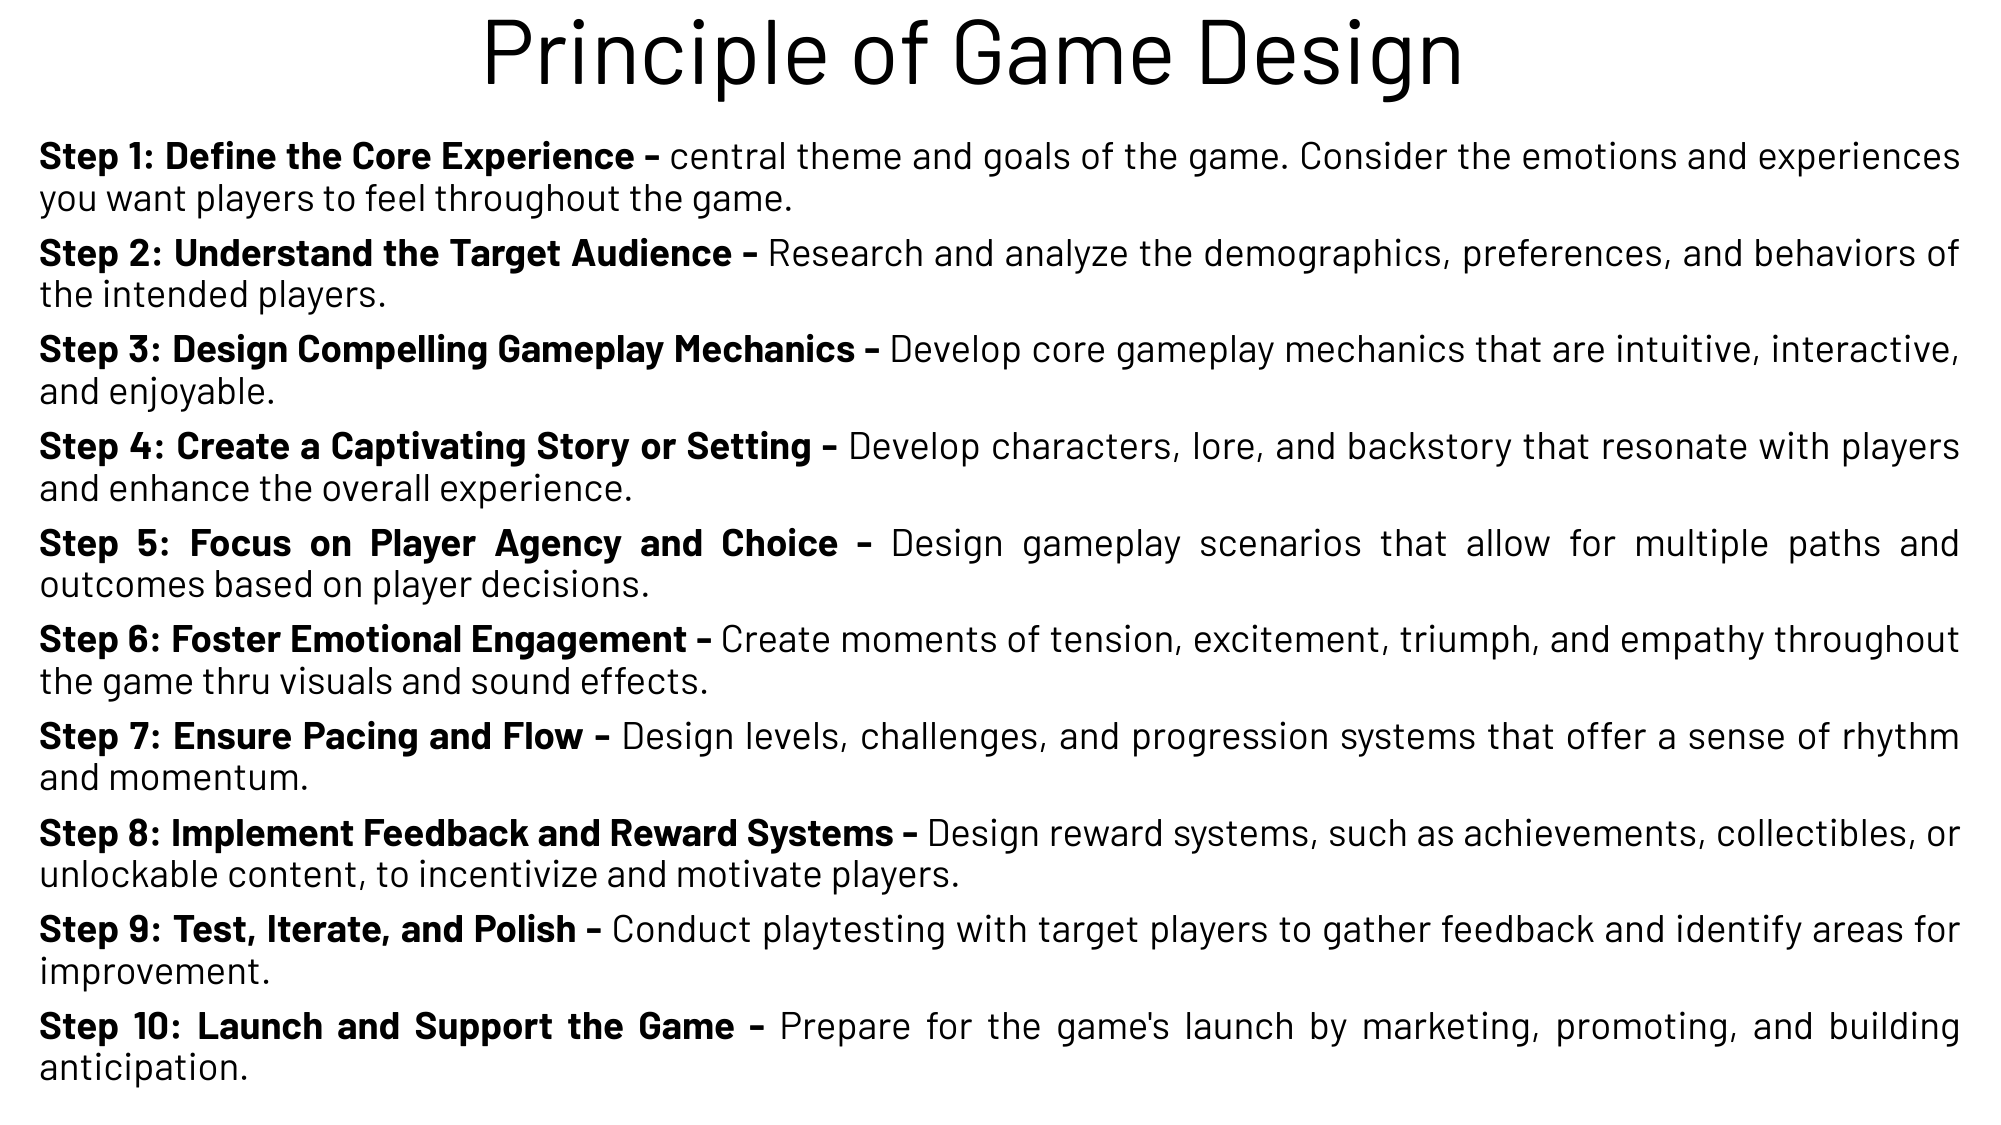

# Principle of Game Design
Step 1: Define the Core Experience - central theme and goals of the game. Consider the emotions and experiences you want players to feel throughout the game.
Step 2: Understand the Target Audience - Research and analyze the demographics, preferences, and behaviors of the intended players.
Step 3: Design Compelling Gameplay Mechanics - Develop core gameplay mechanics that are intuitive, interactive, and enjoyable.
Step 4: Create a Captivating Story or Setting - Develop characters, lore, and backstory that resonate with players and enhance the overall experience.
Step 5: Focus on Player Agency and Choice - Design gameplay scenarios that allow for multiple paths and outcomes based on player decisions.
Step 6: Foster Emotional Engagement - Create moments of tension, excitement, triumph, and empathy throughout the game thru visuals and sound effects.
Step 7: Ensure Pacing and Flow - Design levels, challenges, and progression systems that offer a sense of rhythm and momentum.
Step 8: Implement Feedback and Reward Systems - Design reward systems, such as achievements, collectibles, or unlockable content, to incentivize and motivate players.
Step 9: Test, Iterate, and Polish - Conduct playtesting with target players to gather feedback and identify areas for improvement.
Step 10: Launch and Support the Game - Prepare for the game's launch by marketing, promoting, and building anticipation.